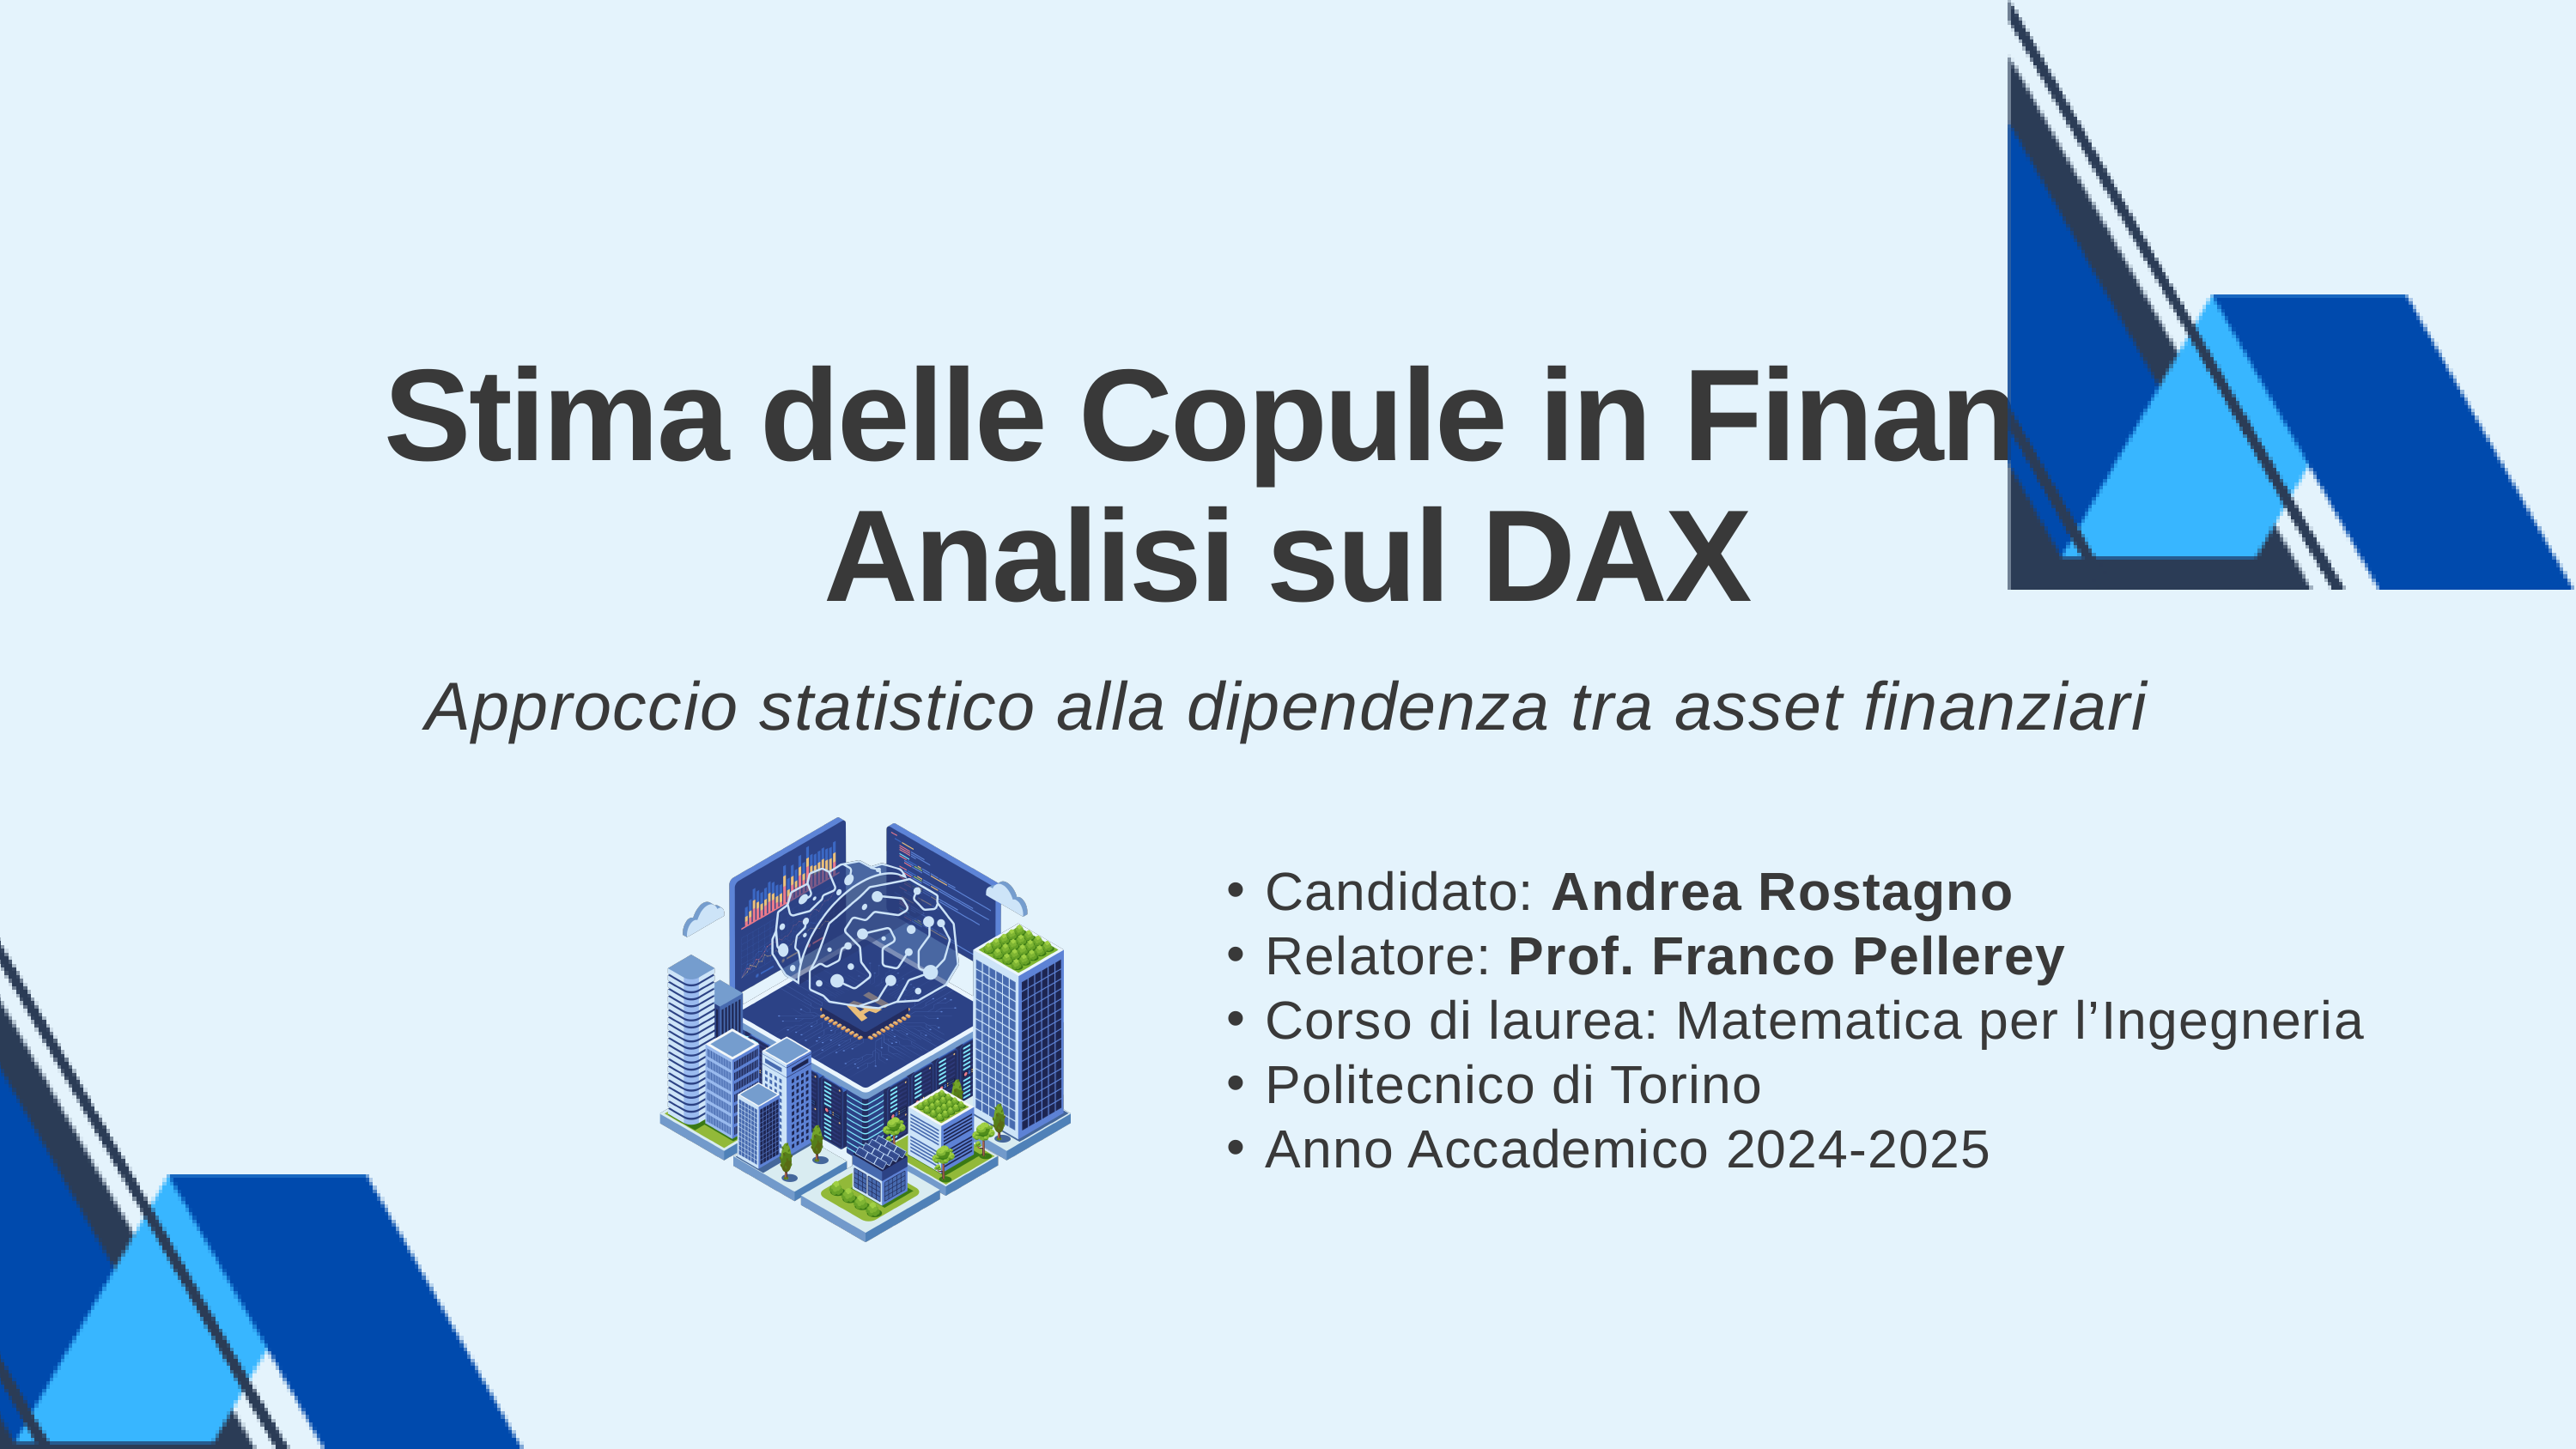

Stima delle Copule in Finanza: Analisi sul DAX

Approccio statistico alla dipendenza tra asset finanziari

Candidato: Andrea Rostagno
Relatore: Prof. Franco Pellerey
Corso di laurea: Matematica per l’Ingegneria
Politecnico di Torino
Anno Accademico 2024-2025